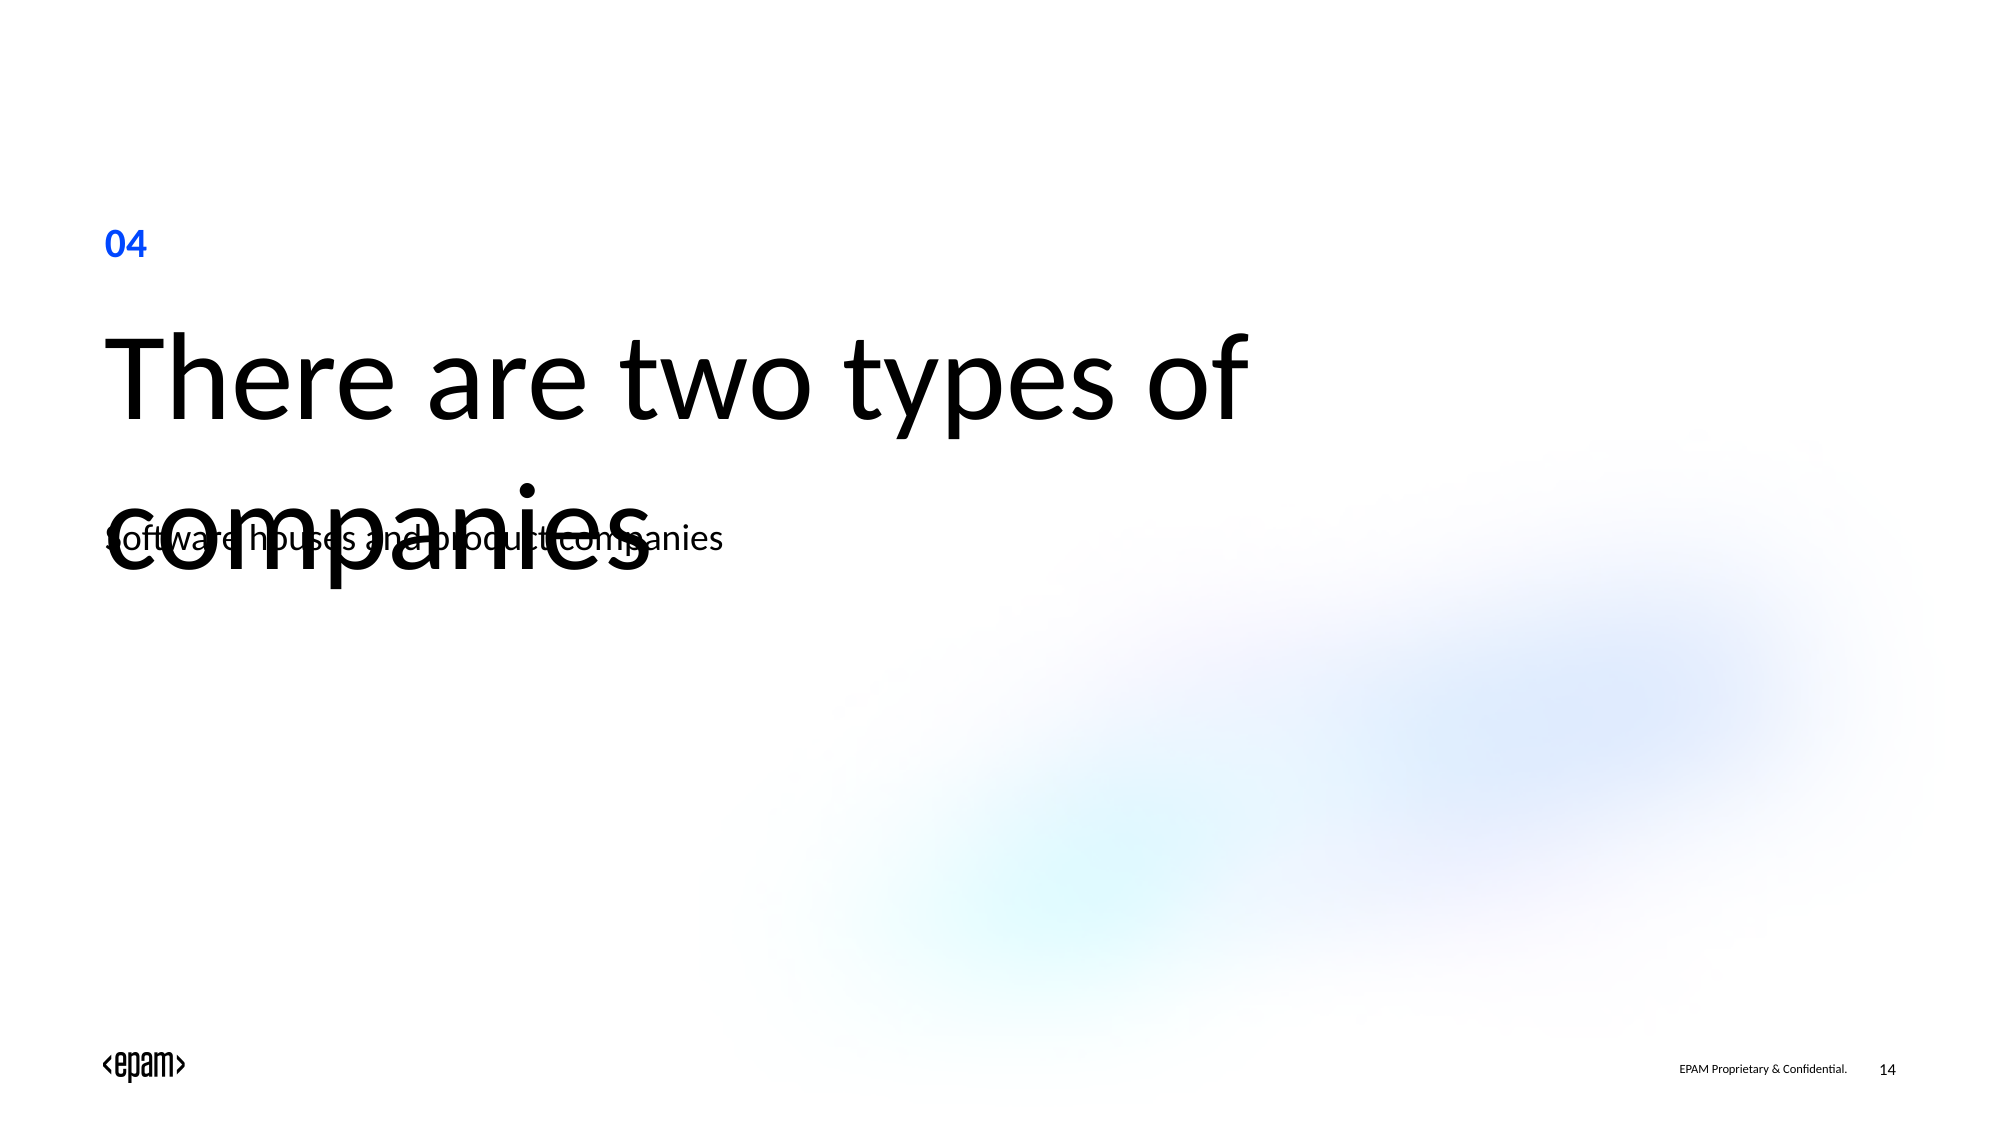

04
There are two types of companies
Software houses and product companies